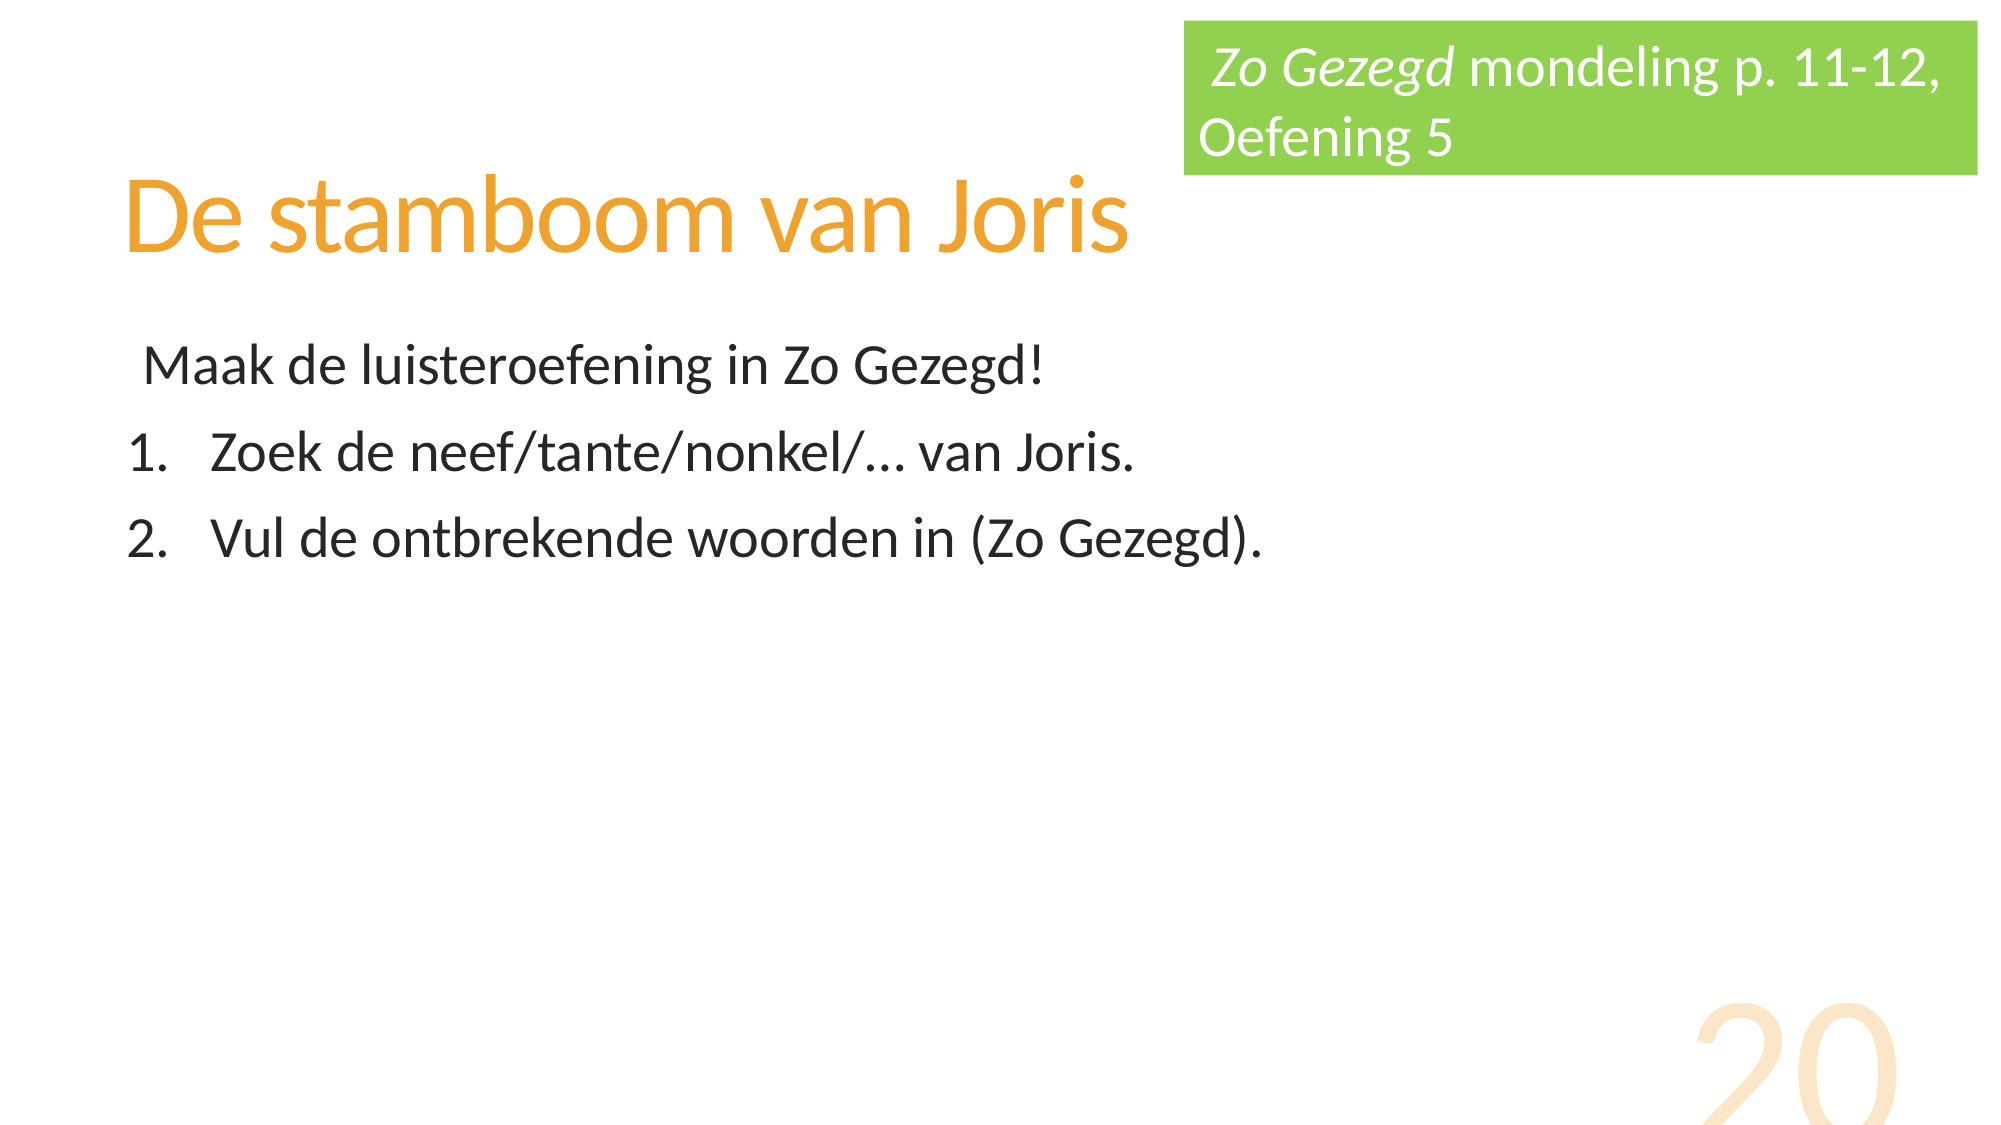

Zo Gezegd mondeling p. 11-12,
Oefening 5
# De stamboom van Joris
Maak de luisteroefening in Zo Gezegd!
Zoek de neef/tante/nonkel/… van Joris.
Vul de ontbrekende woorden in (Zo Gezegd).

20